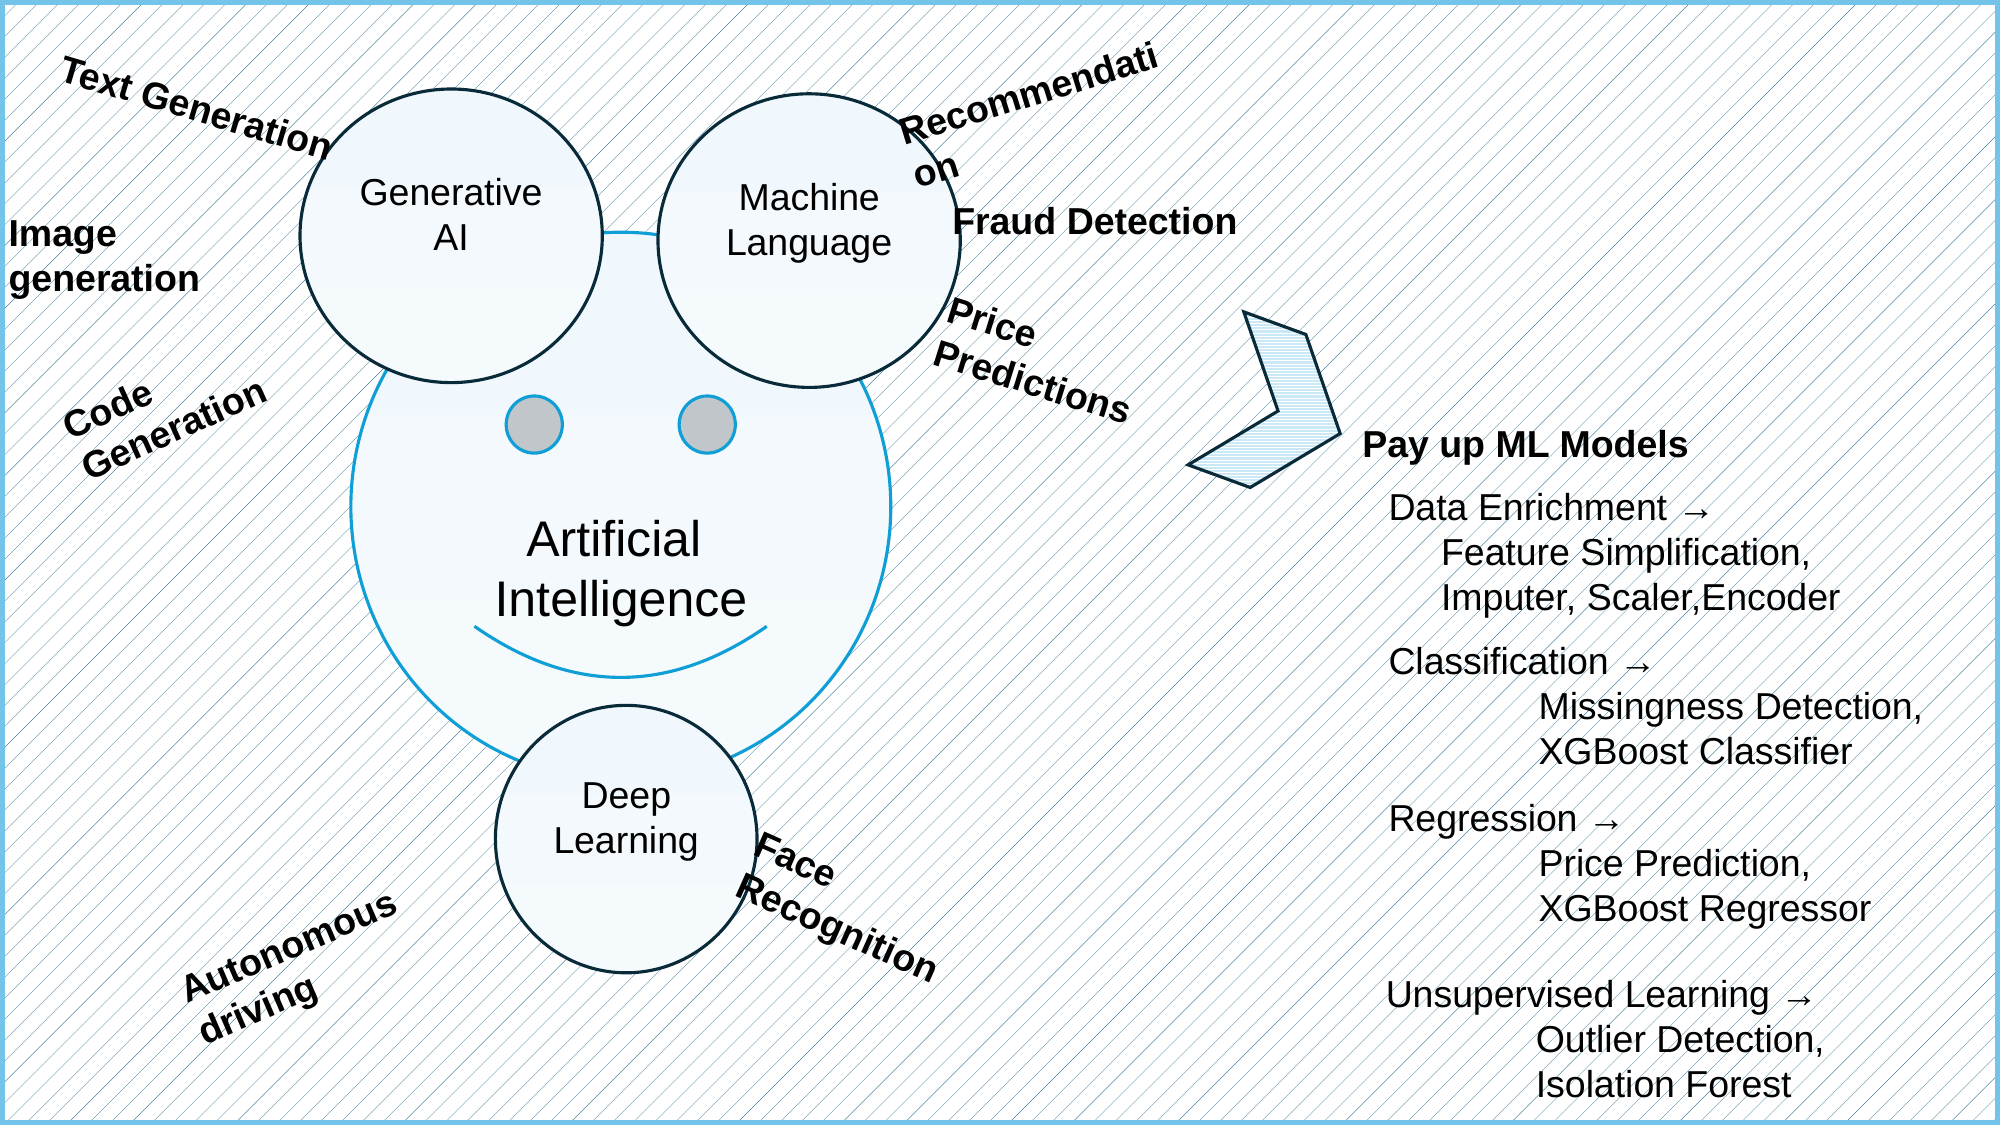

Recommendation
Text Generation
GenerativeAI

Machine
Language

Fraud Detection
Image generation

Artificial
Intelligence
Price Predictions

Code Generation
Pay up ML Models
Data Enrichment →
     Feature Simplification,
     Imputer, Scaler,Encoder
Classification →
	Missingness Detection,
	XGBoost Classifier
Deep Learning

Regression →
	Price Prediction,
	XGBoost Regressor
Face Recognition
Autonomous driving
Unsupervised Learning →
	Outlier Detection,
	Isolation Forest